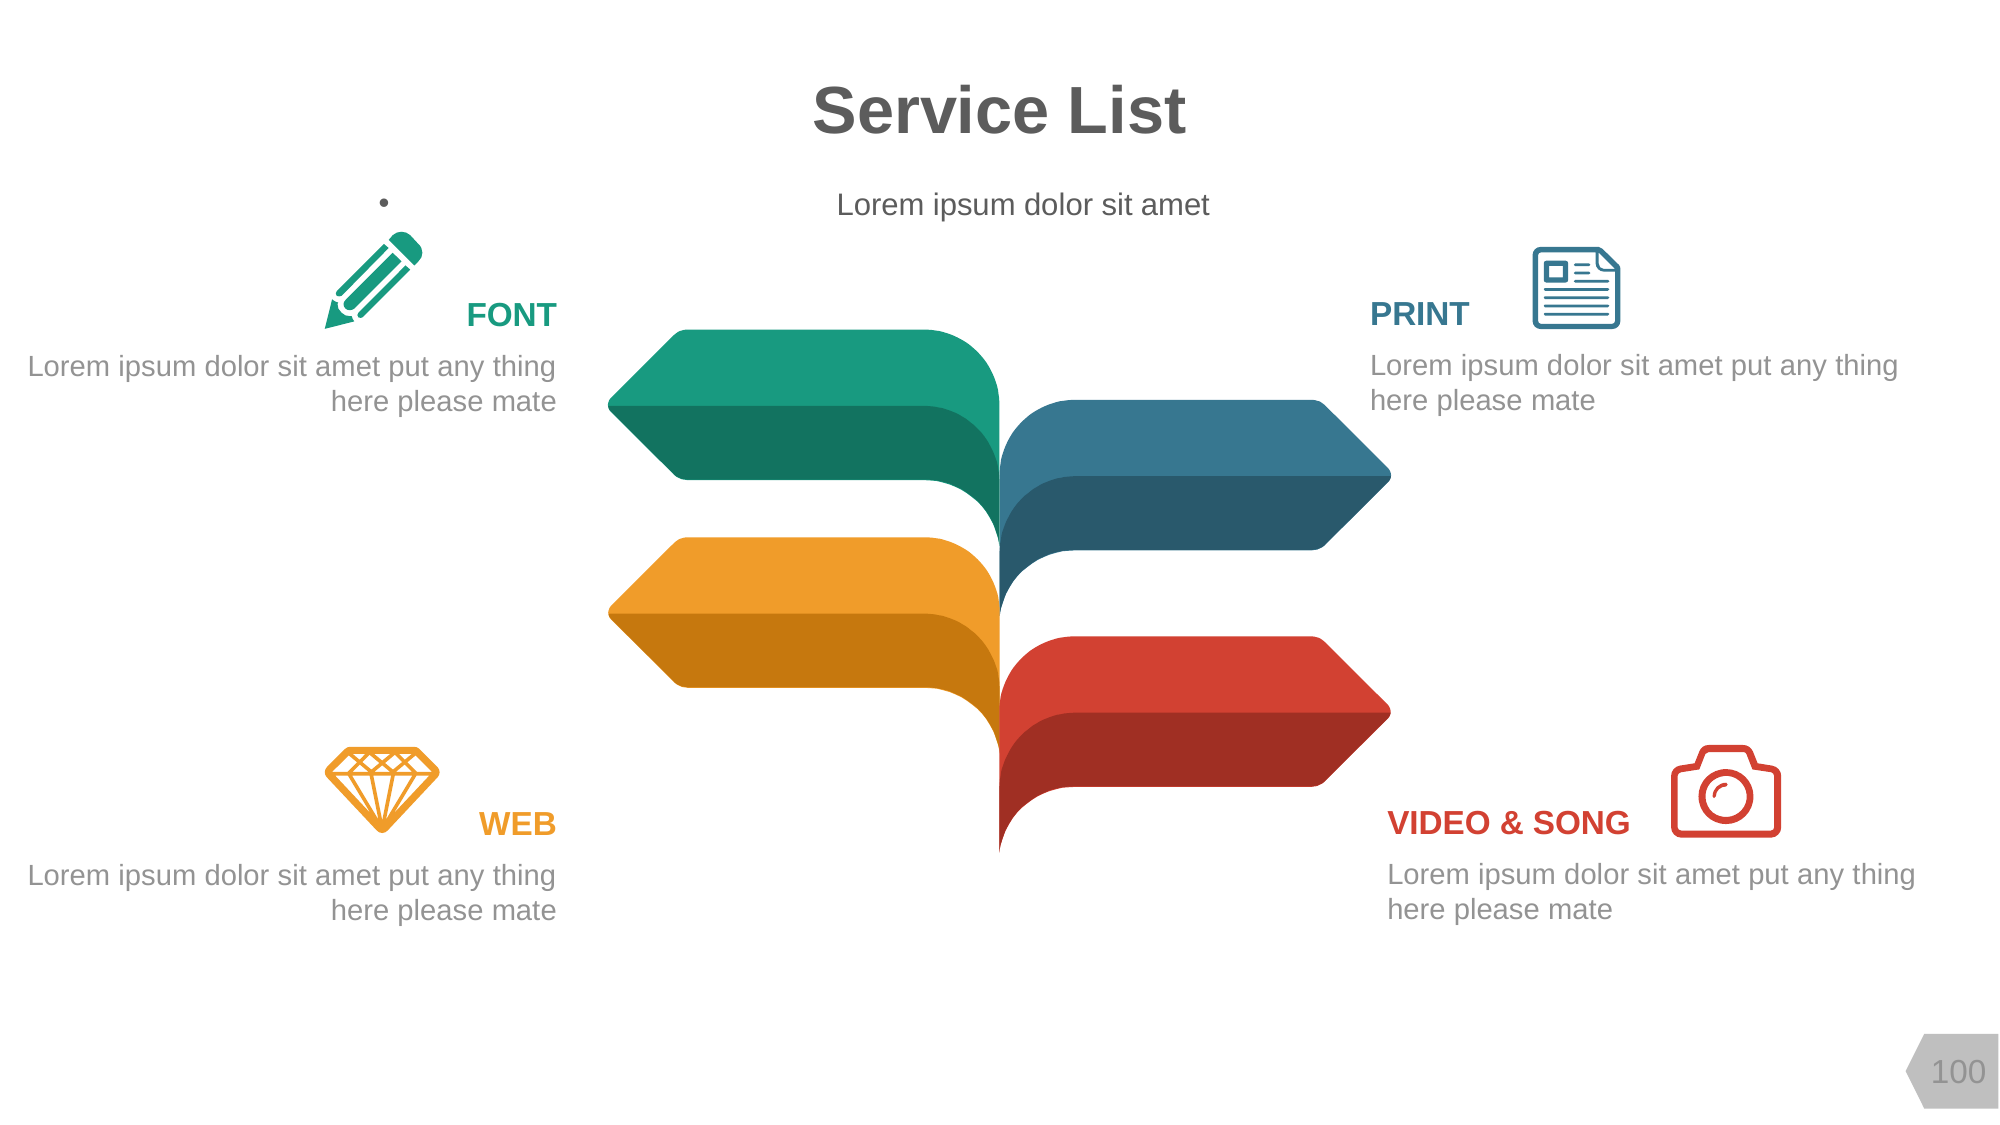

Service List
Lorem ipsum dolor sit amet

PRINT
FONT

Lorem ipsum dolor sit amet put any thing here please mate
Lorem ipsum dolor sit amet put any thing here please mate

VIDEO & SONG
WEB
Lorem ipsum dolor sit amet put any thing here please mate
Lorem ipsum dolor sit amet put any thing here please mate